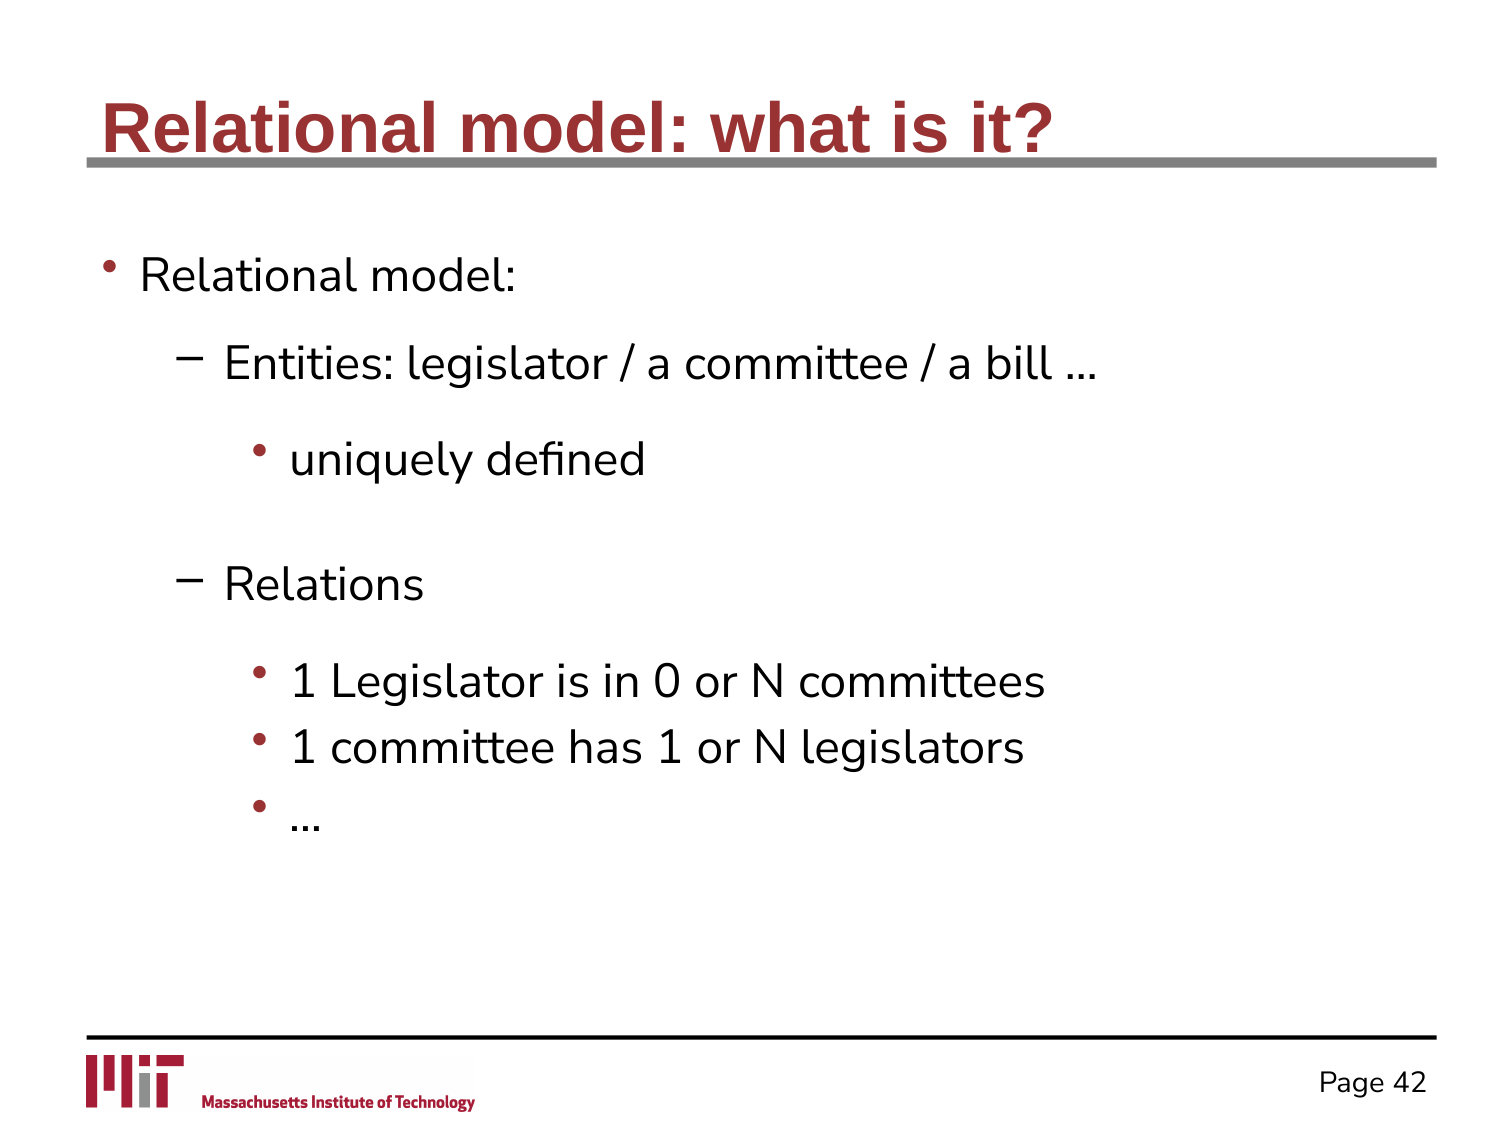

# Relational model: what is it?
Relational model:
Entities: legislator / a committee / a bill …
uniquely defined

Relations
1 Legislator is in 0 or N committees
1 committee has 1 or N legislators
…

Page 42